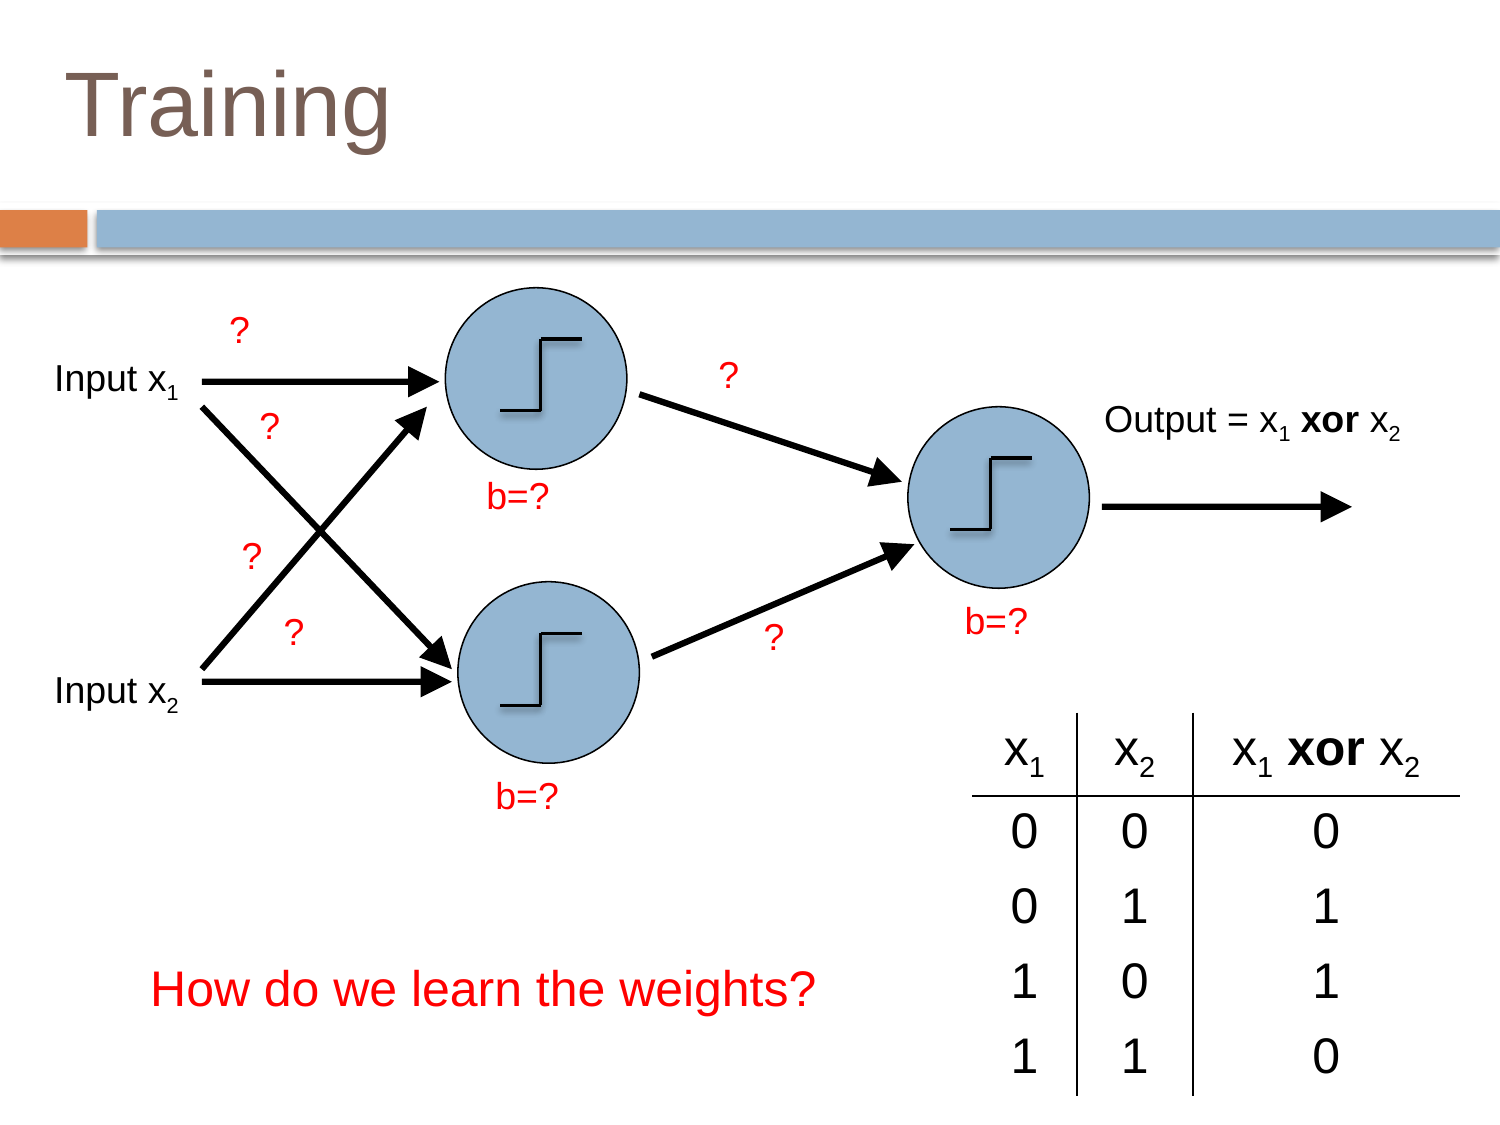

# Training

?
Input x1

Input x2

?
Output = x1 xor x2
?
b=?
?
b=?
?
?
| x1 | x2 | x1 xor x2 |
| --- | --- | --- |
| 0 | 0 | 0 |
| 0 | 1 | 1 |
| 1 | 0 | 1 |
| 1 | 1 | 0 |
b=?
How do we learn the weights?